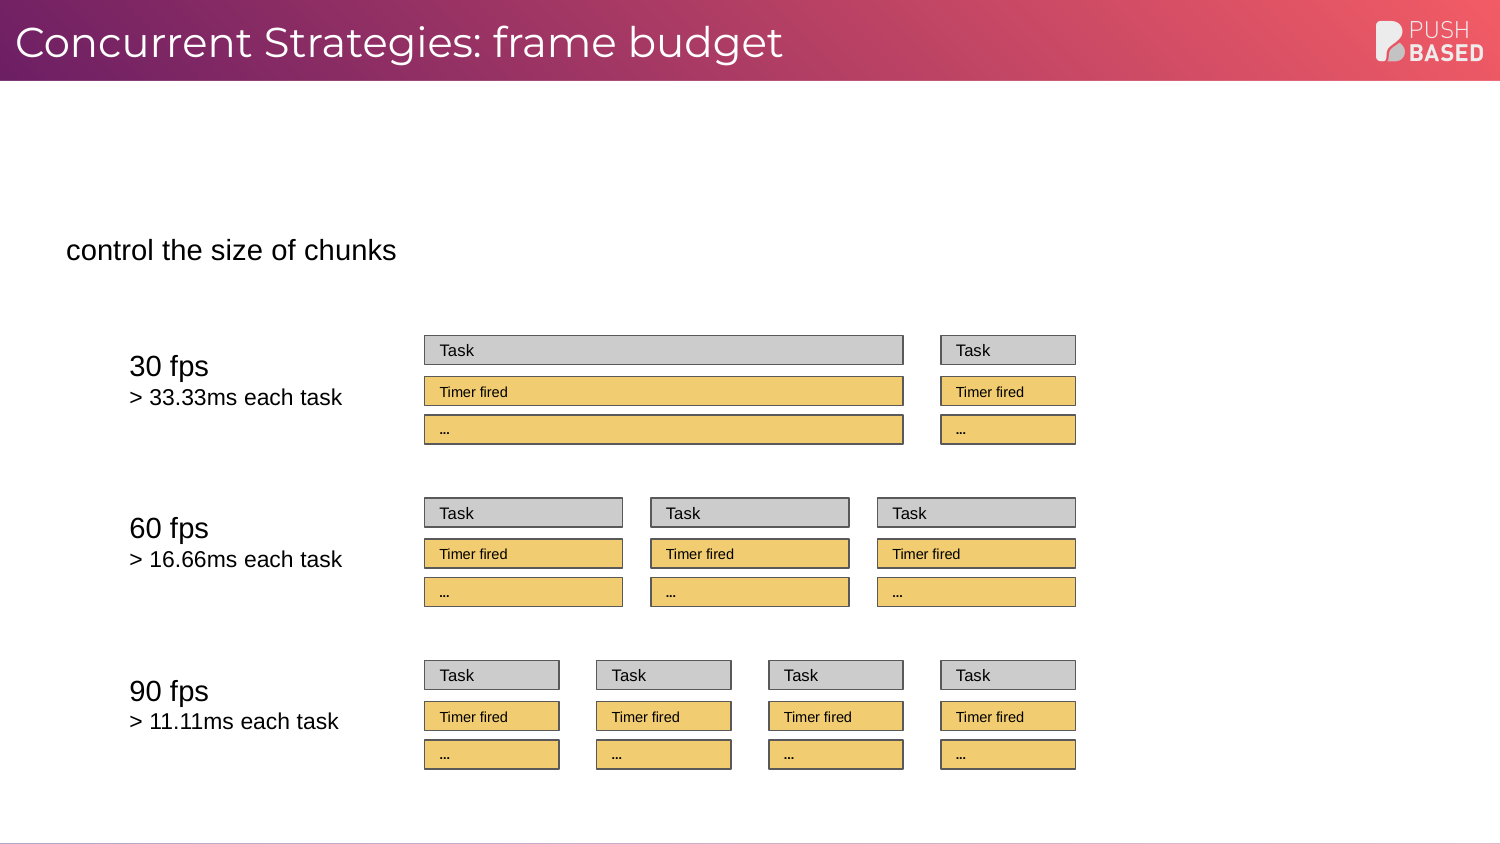

# Concurrent Strategies: frame budget
control the size of chunks
30 fps
> 33.33ms each task
Task
Timer fired
...
Task
Timer fired
...
60 fps
> 16.66ms each task
Task
Timer fired
...
Task
Timer fired
...
Task
Timer fired
...
90 fps
> 11.11ms each task
Task
Timer fired
...
Task
Timer fired
...
Task
Timer fired
...
Task
Timer fired
...